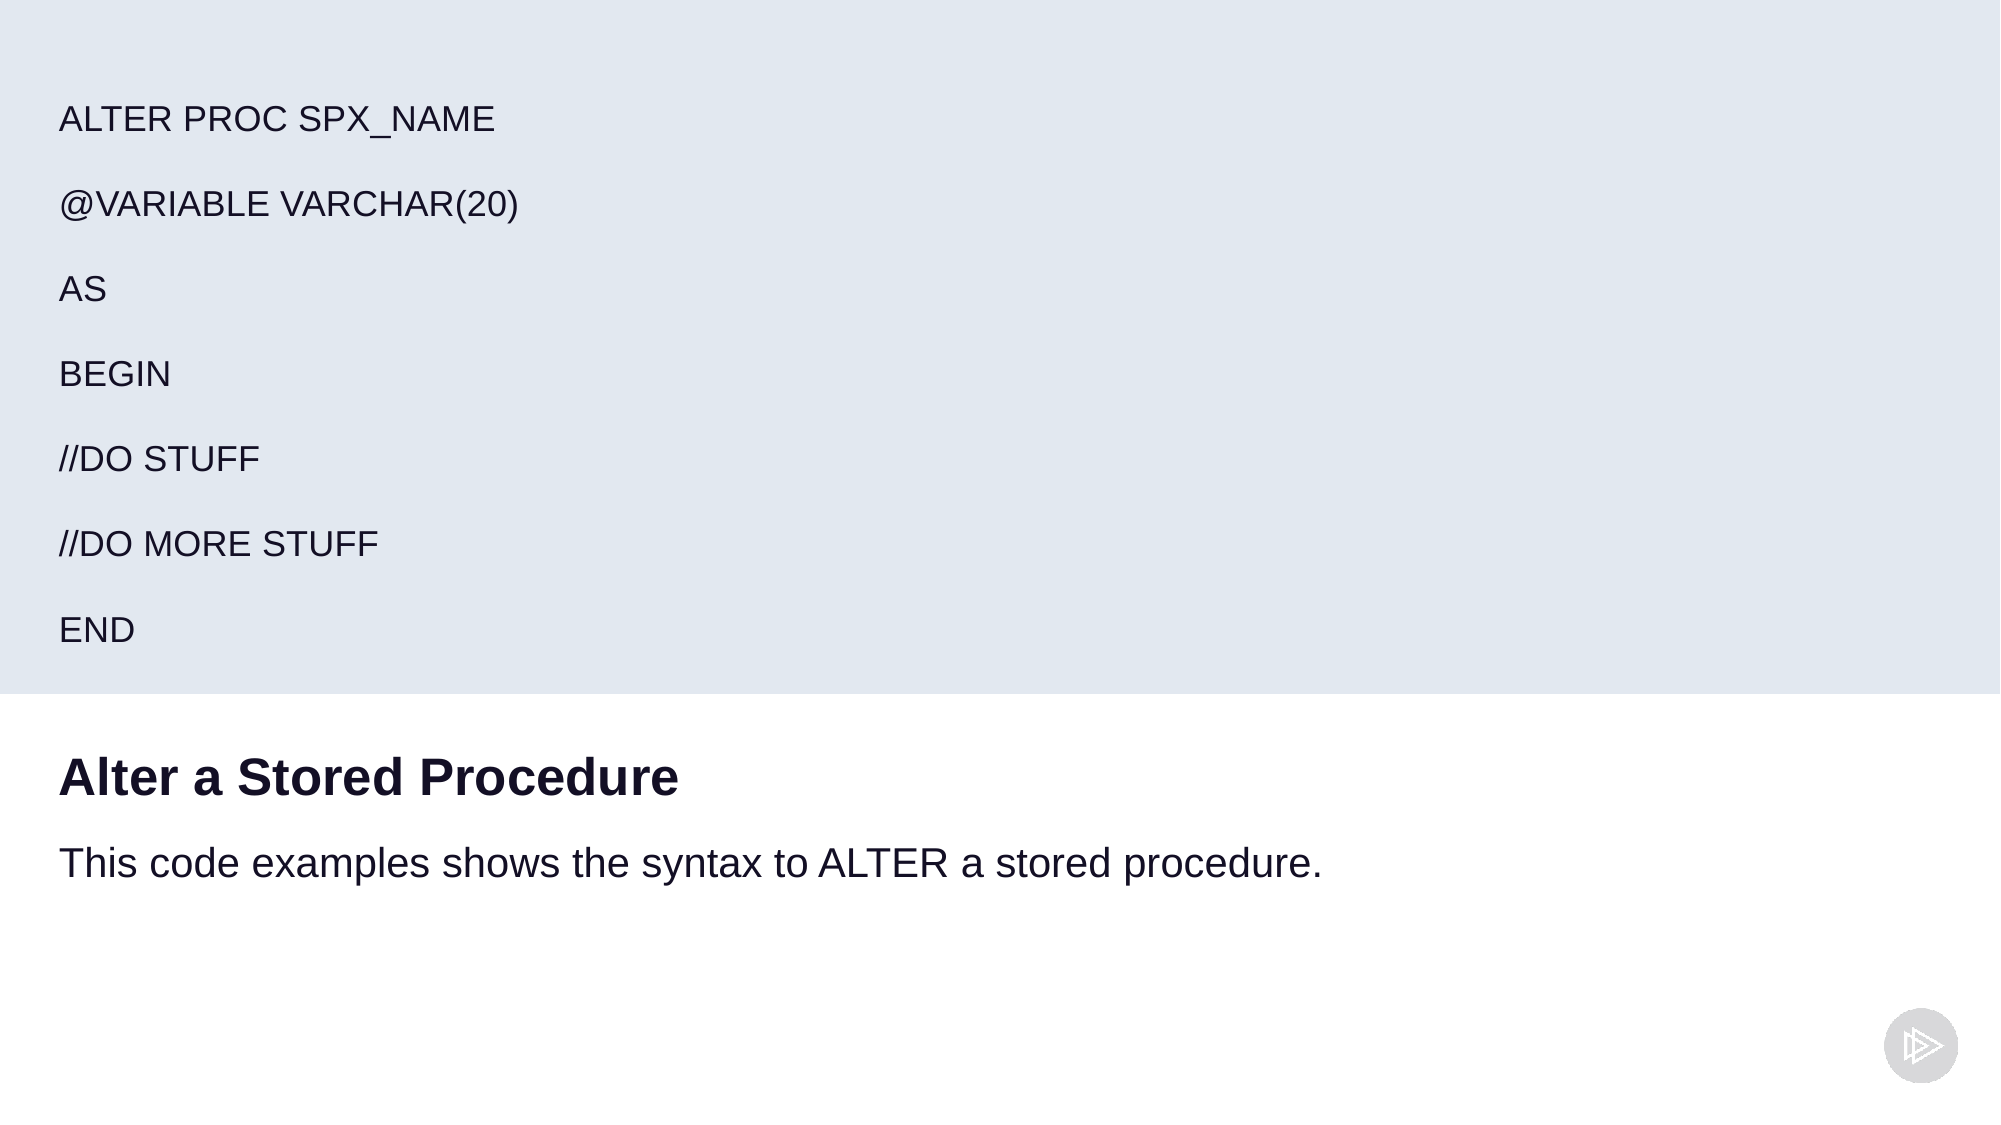

ALTER PROC SPX_NAME
@VARIABLE VARCHAR(20)
AS
BEGIN
//DO STUFF
//DO MORE STUFF
END
# Alter a Stored Procedure
This code examples shows the syntax to ALTER a stored procedure.